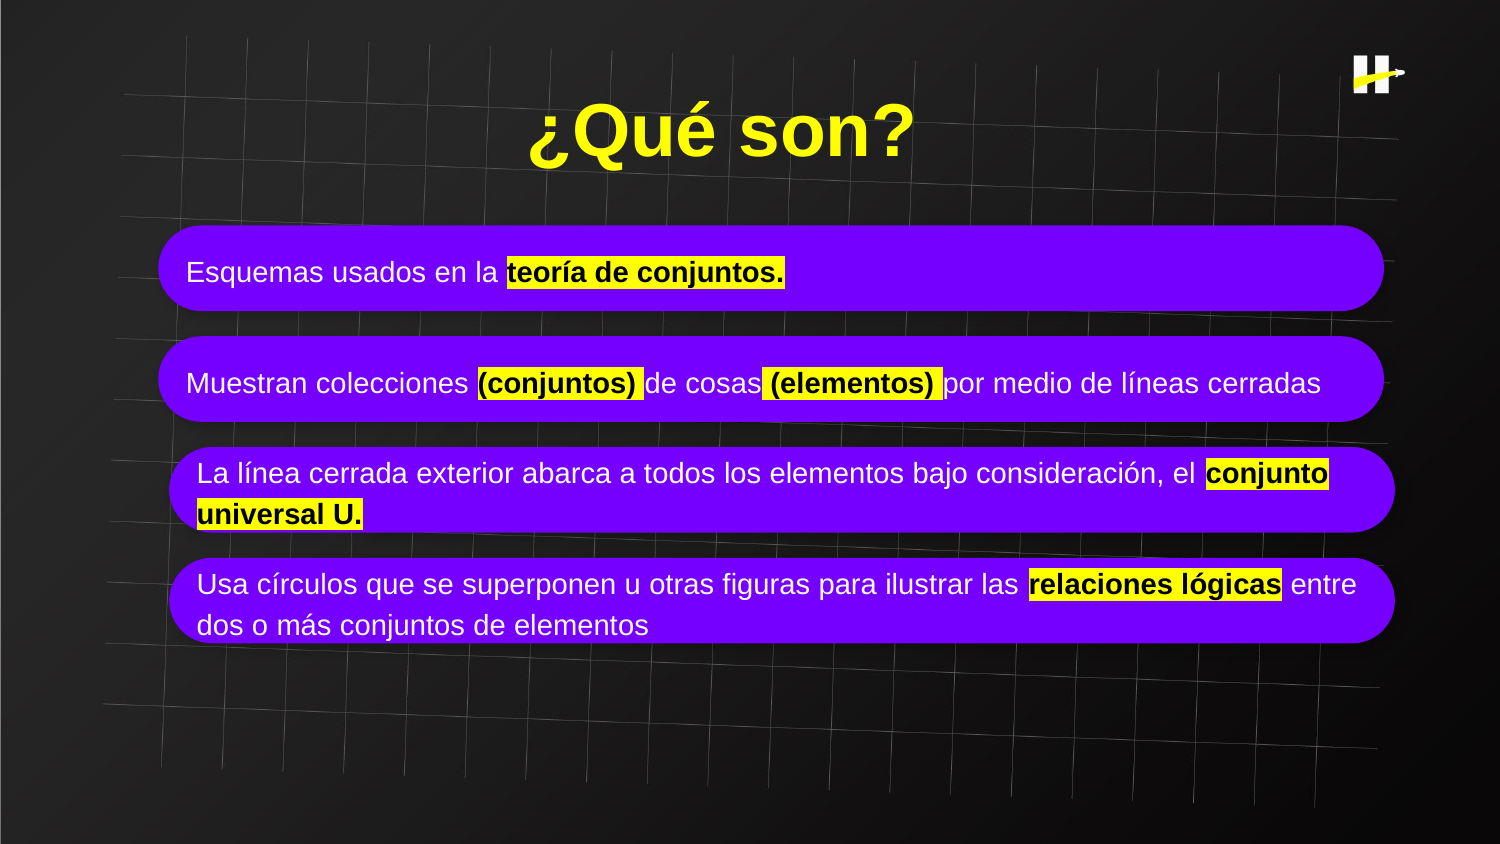

¿Qué son?
Esquemas usados en la teoría de conjuntos.
Muestran colecciones (conjuntos) de cosas (elementos) por medio de líneas cerradas
La línea cerrada exterior abarca a todos los elementos bajo consideración, el conjunto universal U.
Usa círculos que se superponen u otras figuras para ilustrar las relaciones lógicas entre dos o más conjuntos de elementos